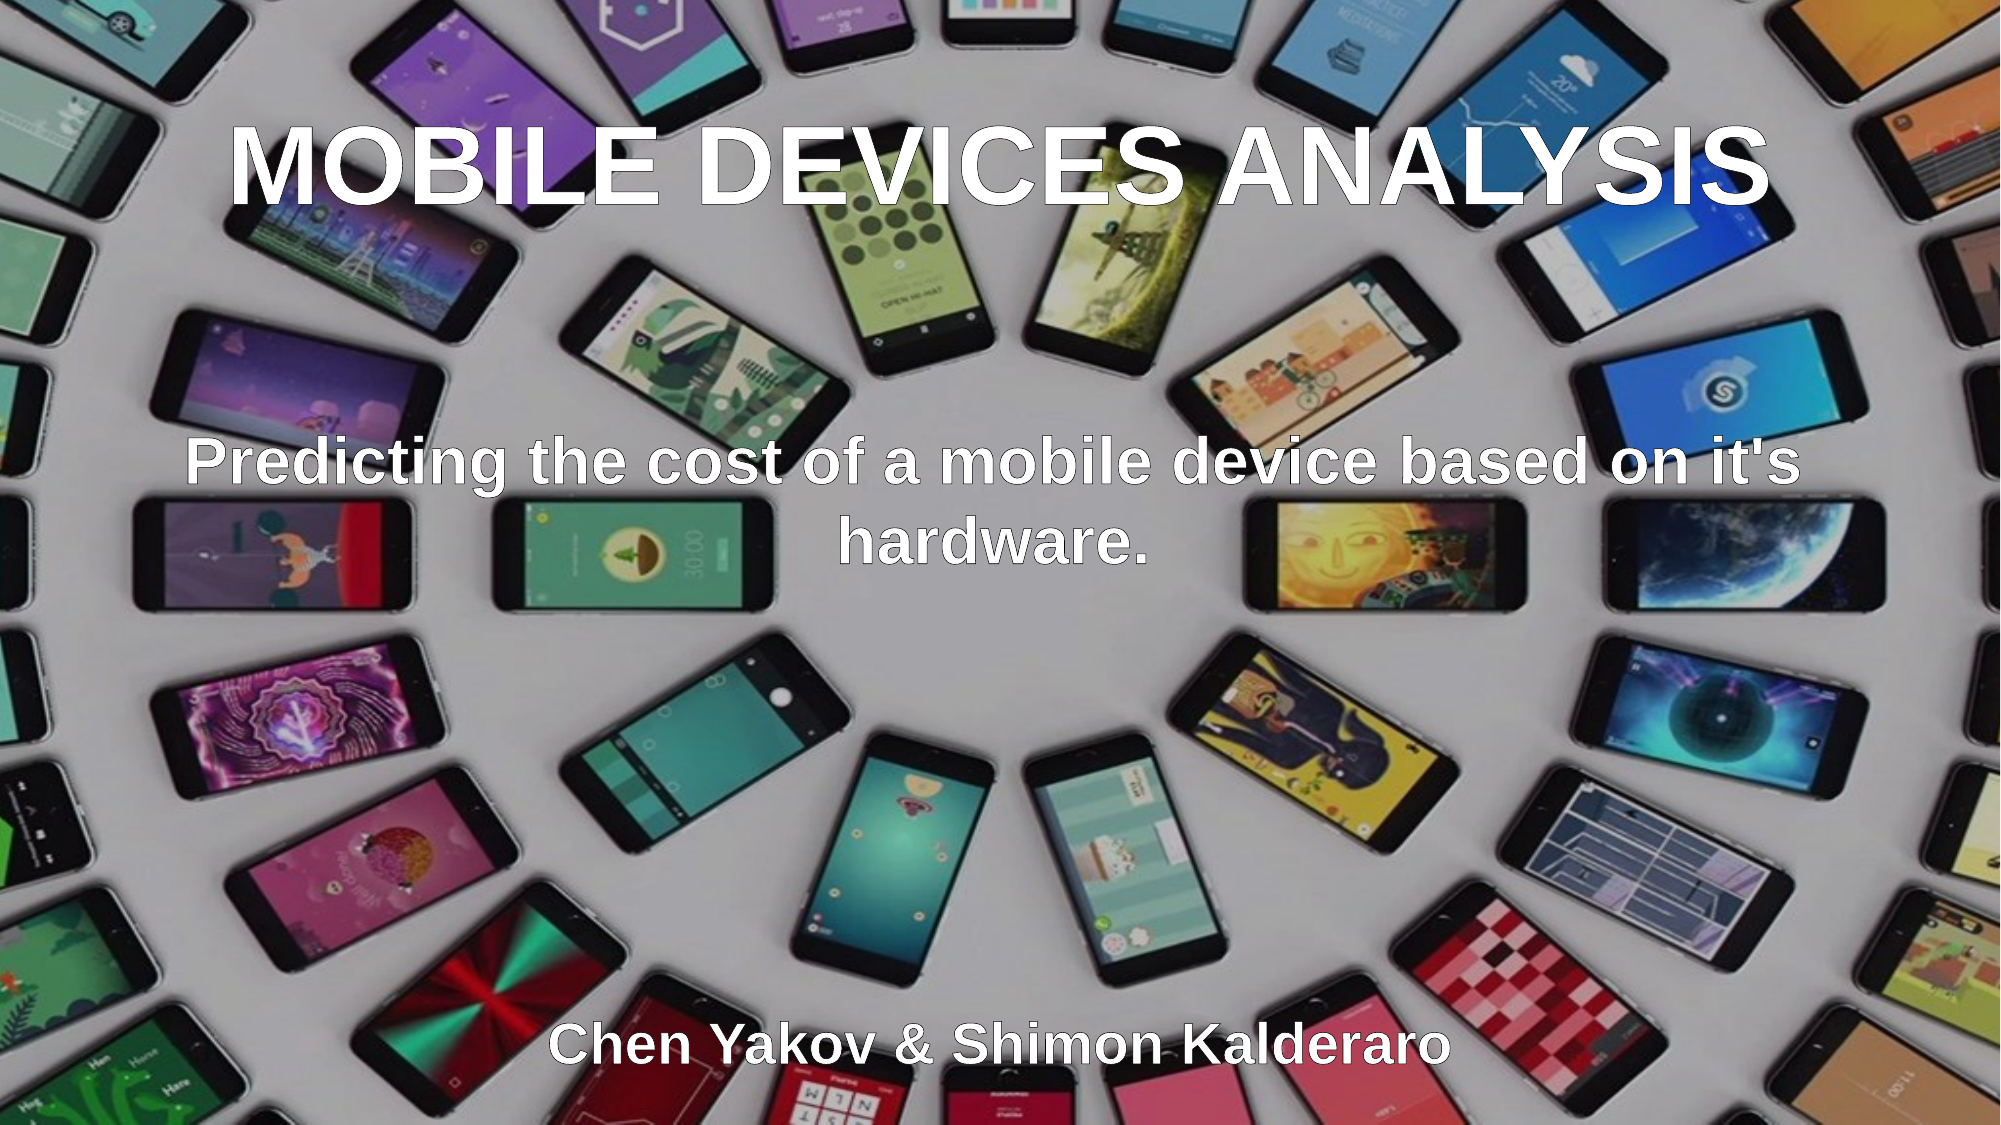

MOBILE DEVICES ANALYSIS
Predicting the cost of a mobile device based on it's hardware.
Chen Yakov & Shimon Kalderaro